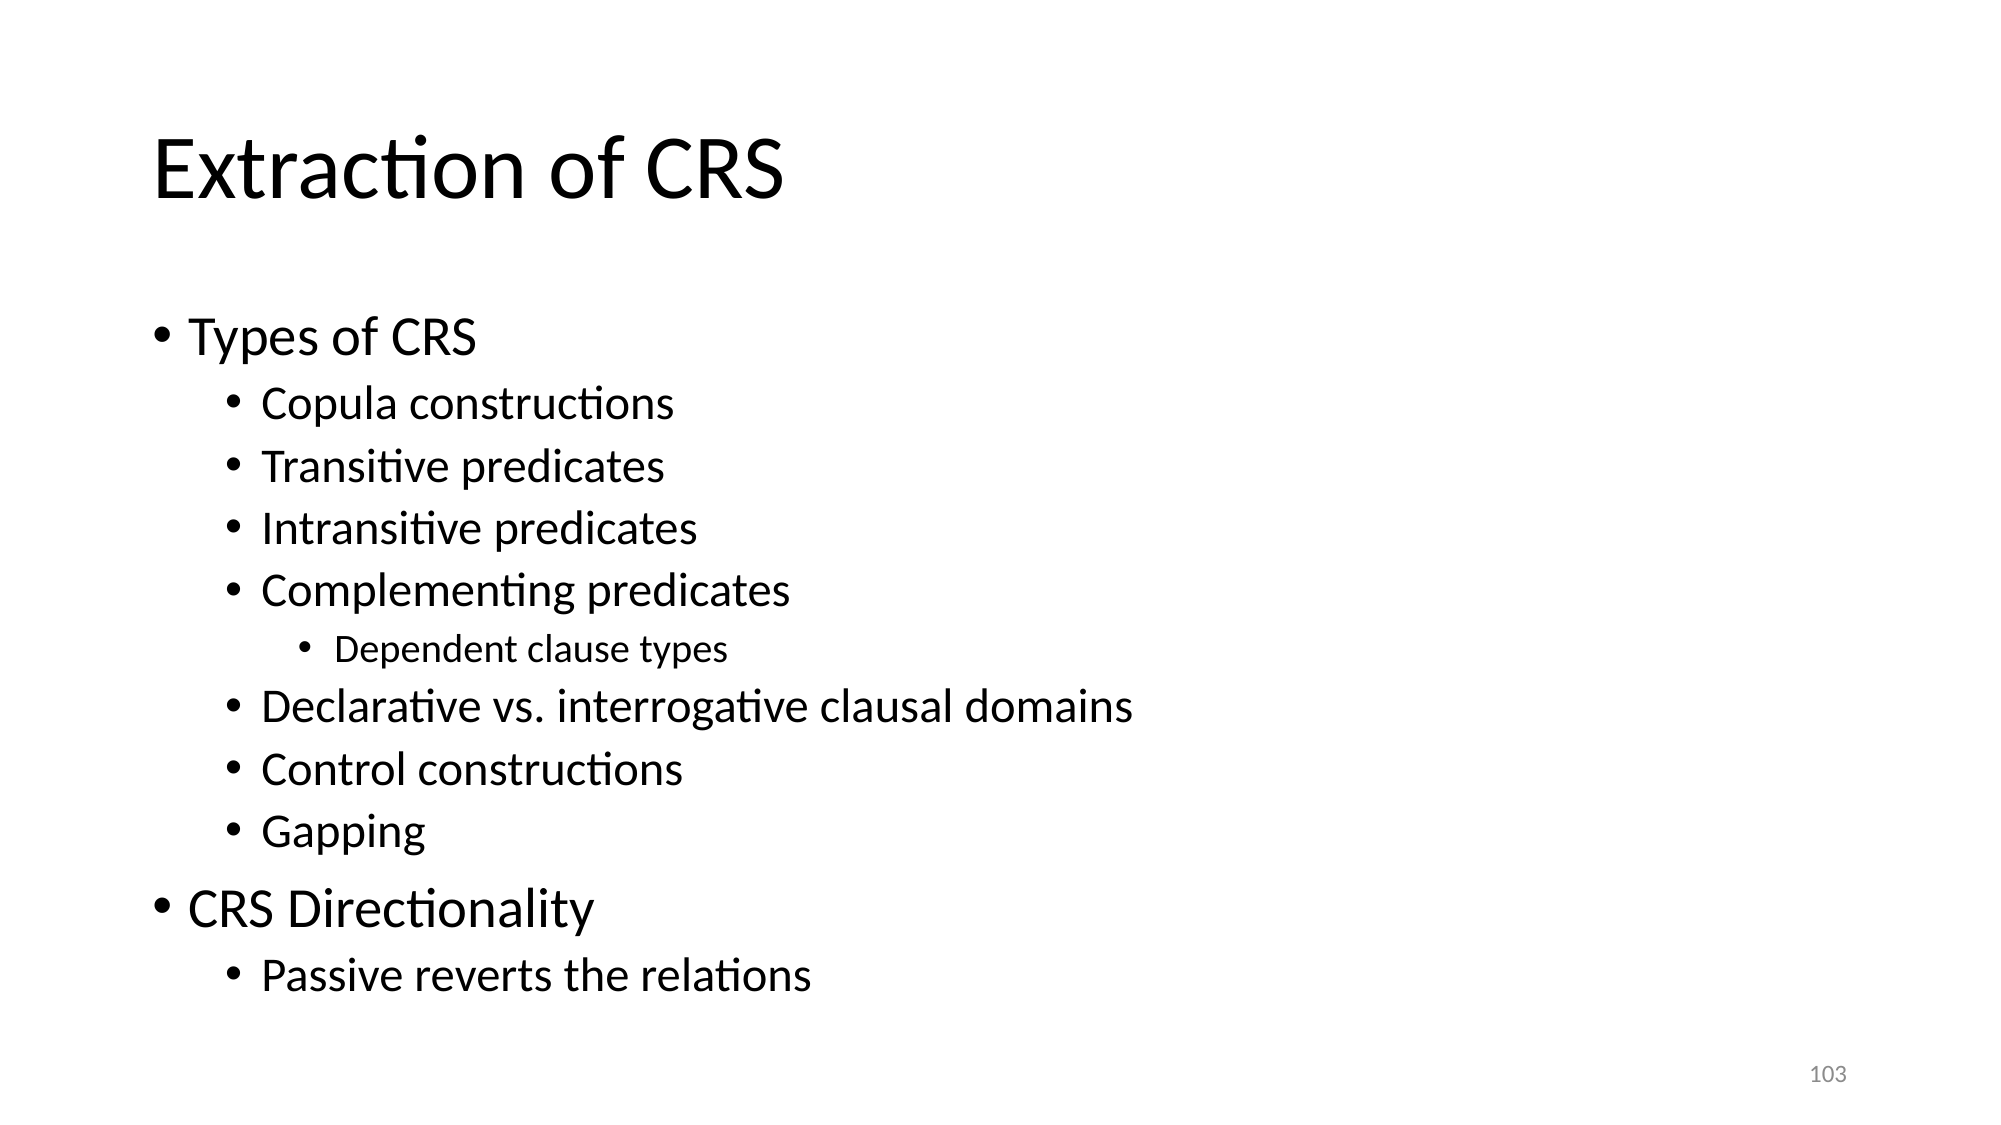

# Extraction of CRS
Types of CRS
Copula constructions
Transitive predicates
Intransitive predicates
Complementing predicates
Dependent clause types
Declarative vs. interrogative clausal domains
Control constructions
Gapping
CRS Directionality
Passive reverts the relations
103